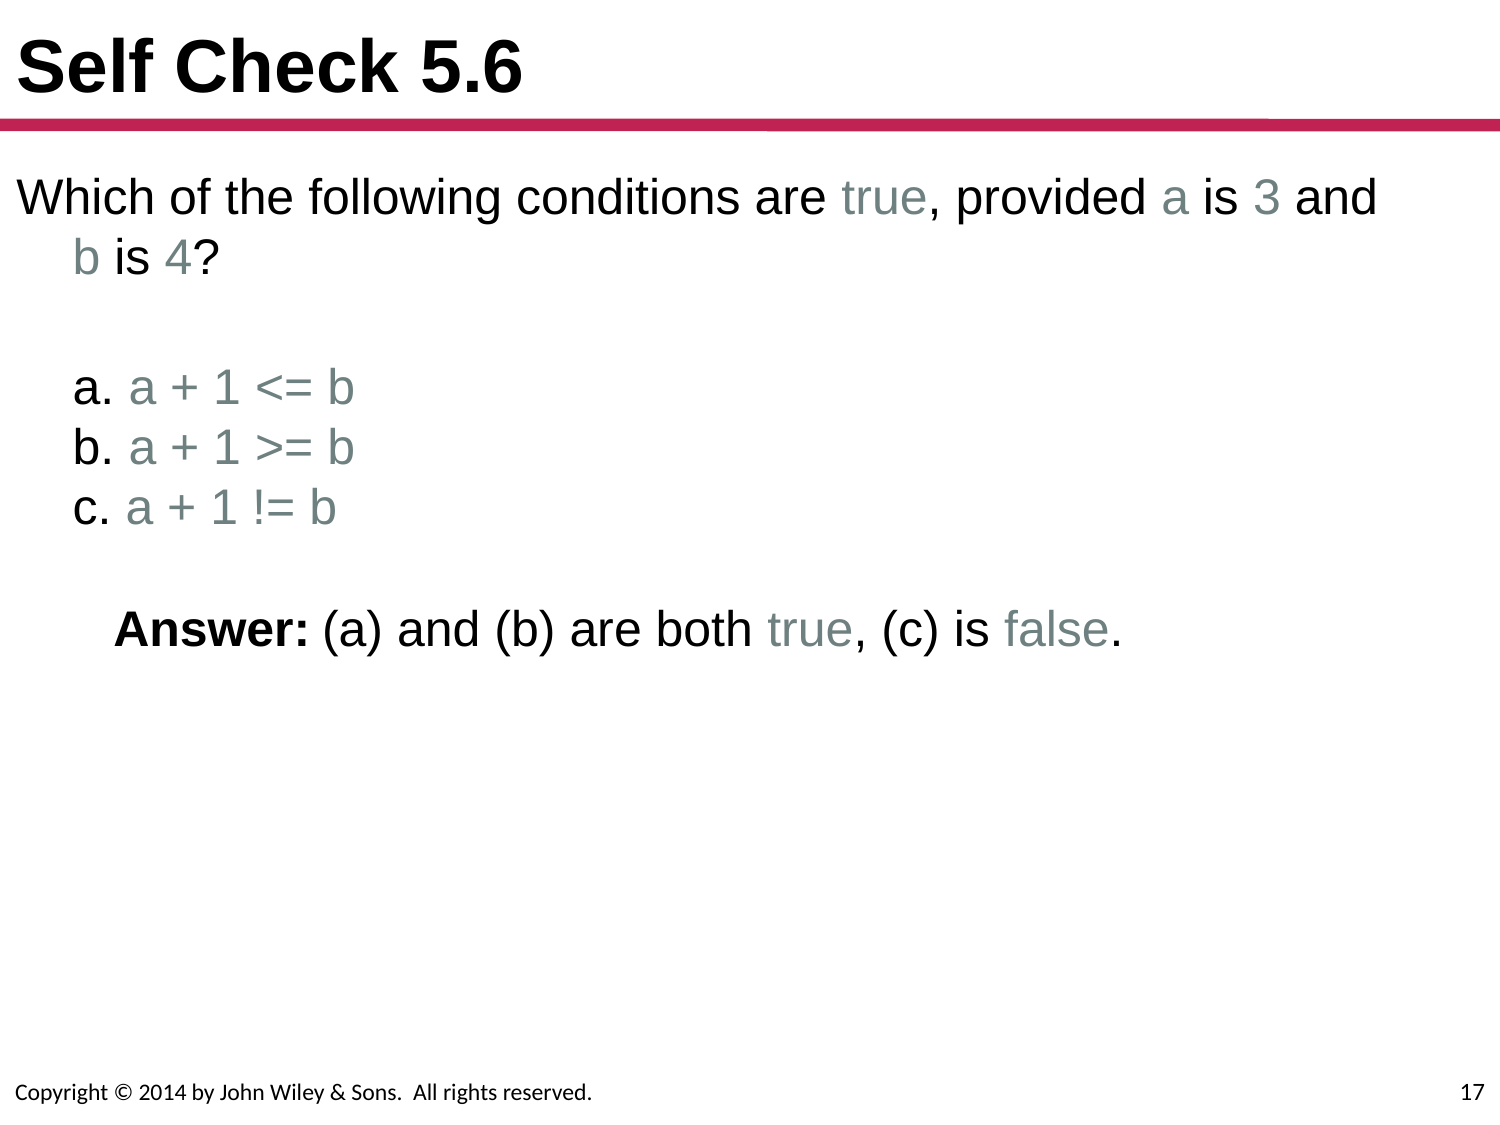

# Self Check 5.6
Which of the following conditions are true, provided a is 3 and b is 4?
a. a + 1 <= b
b. a + 1 >= b
c. a + 1 != b
Answer: (a) and (b) are both true, (c) is false.